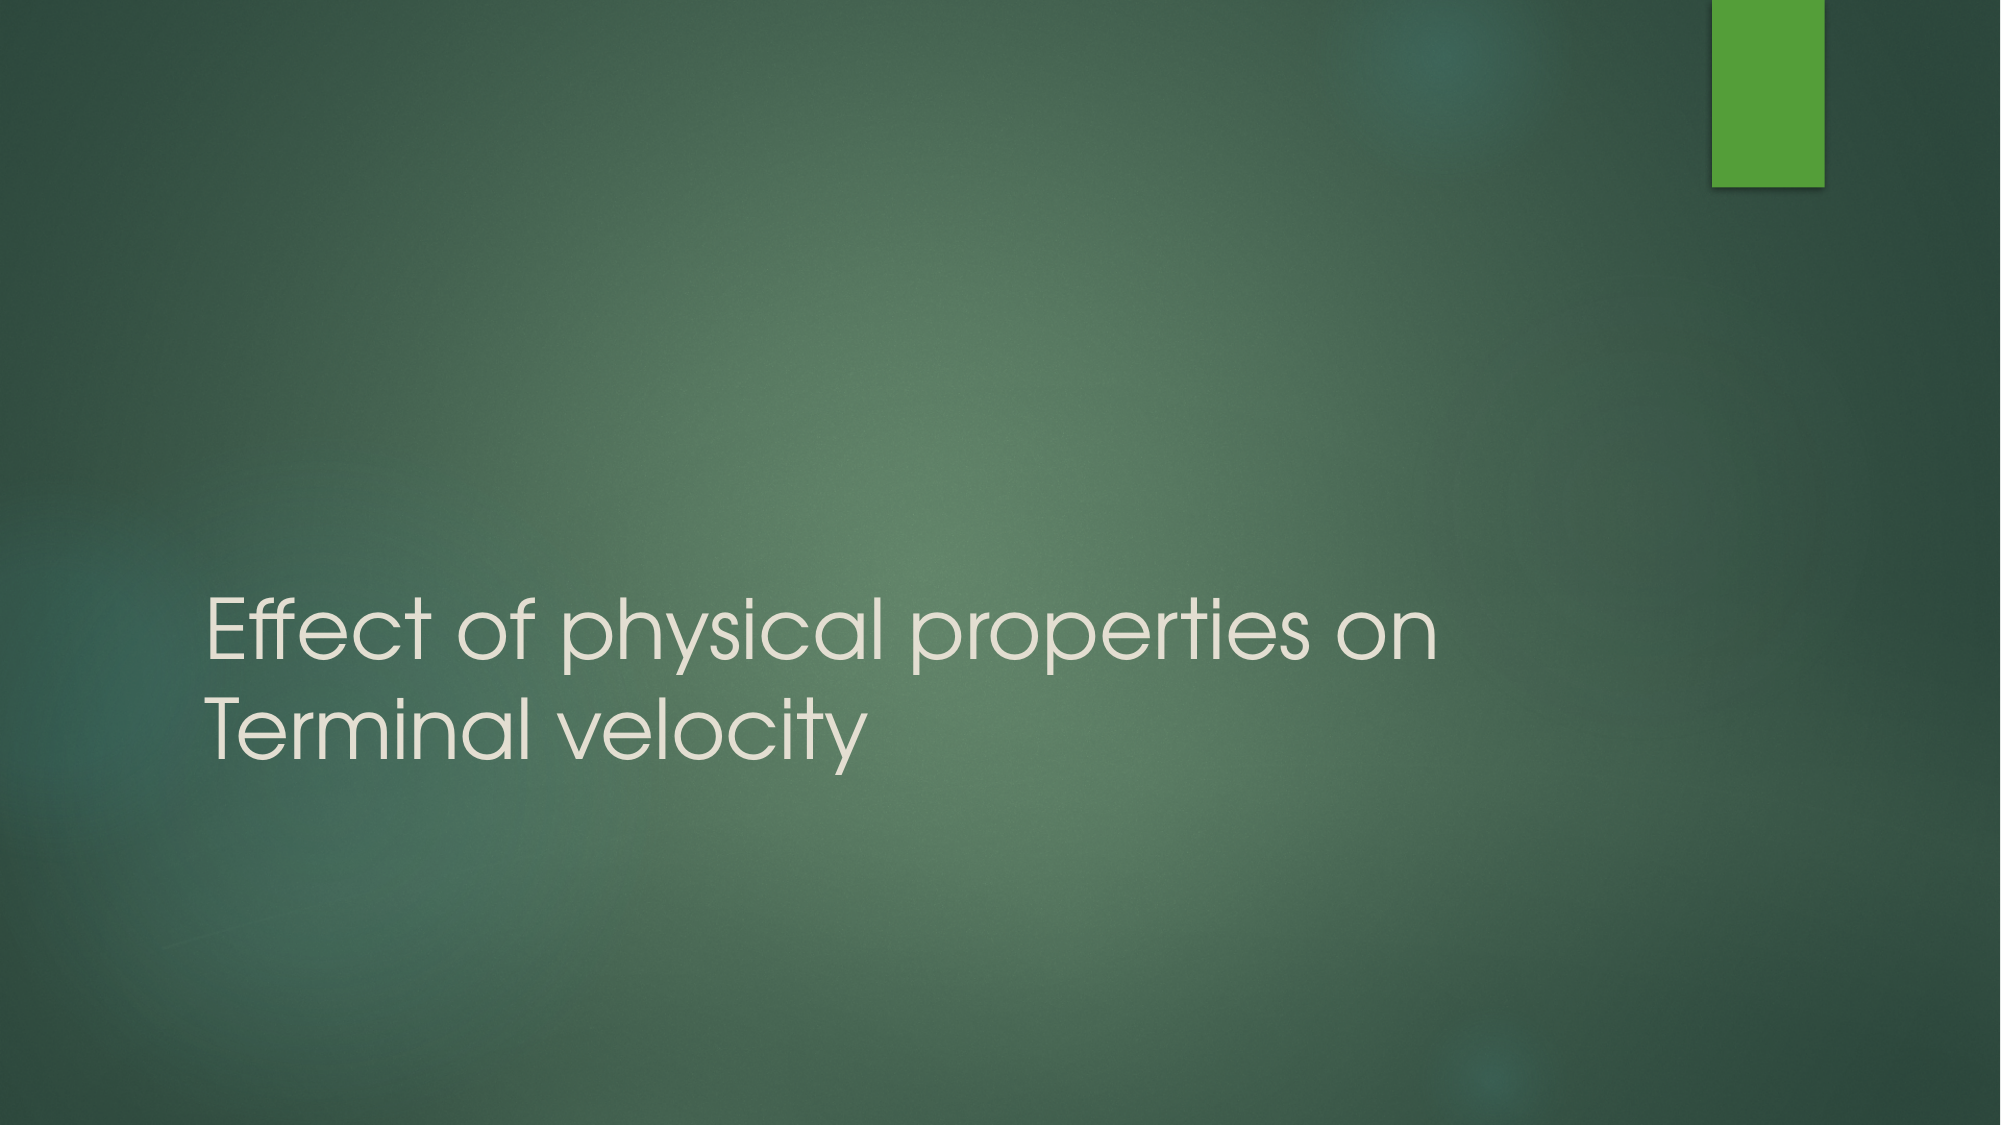

# Effect of physical properties on Terminal velocity